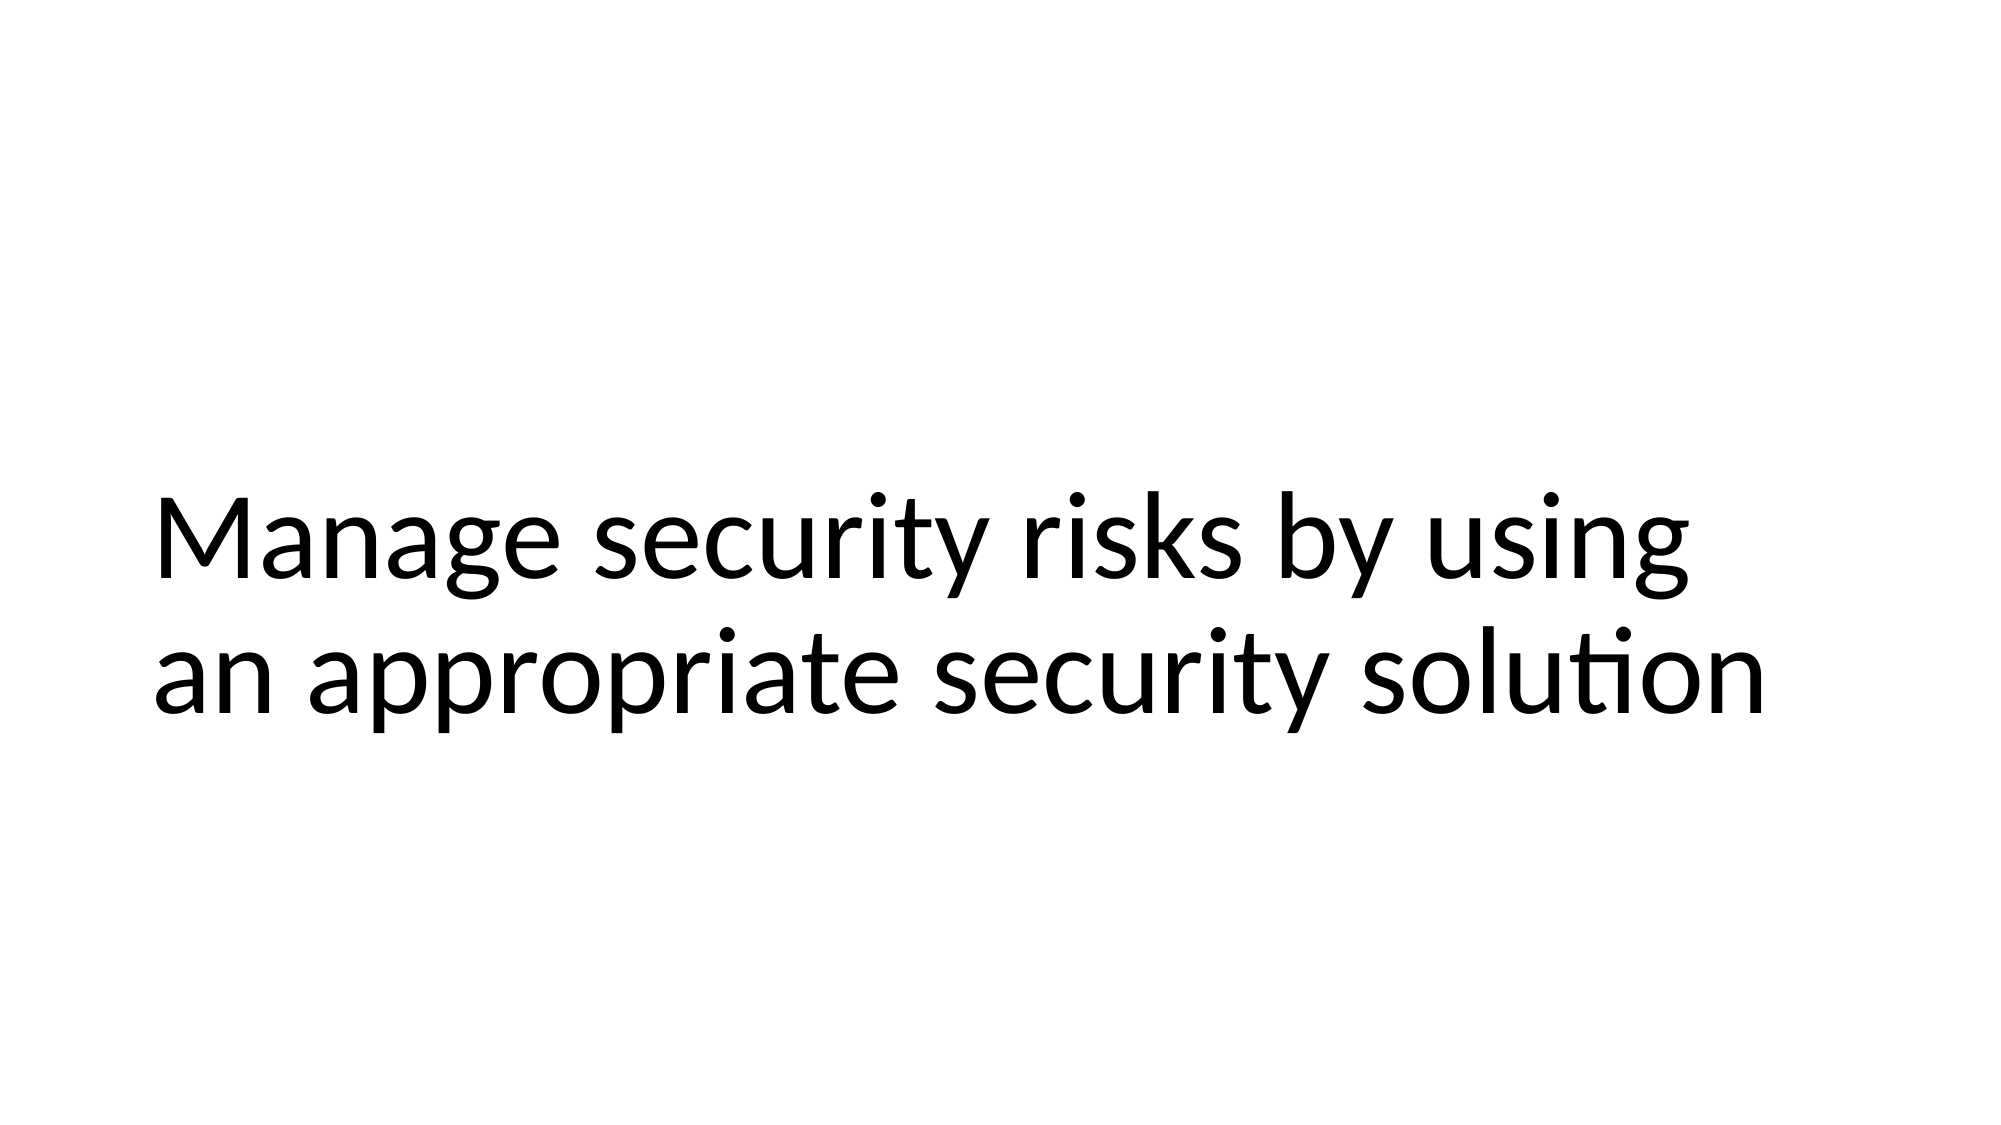

# Manage security risks by using an appropriate security solution